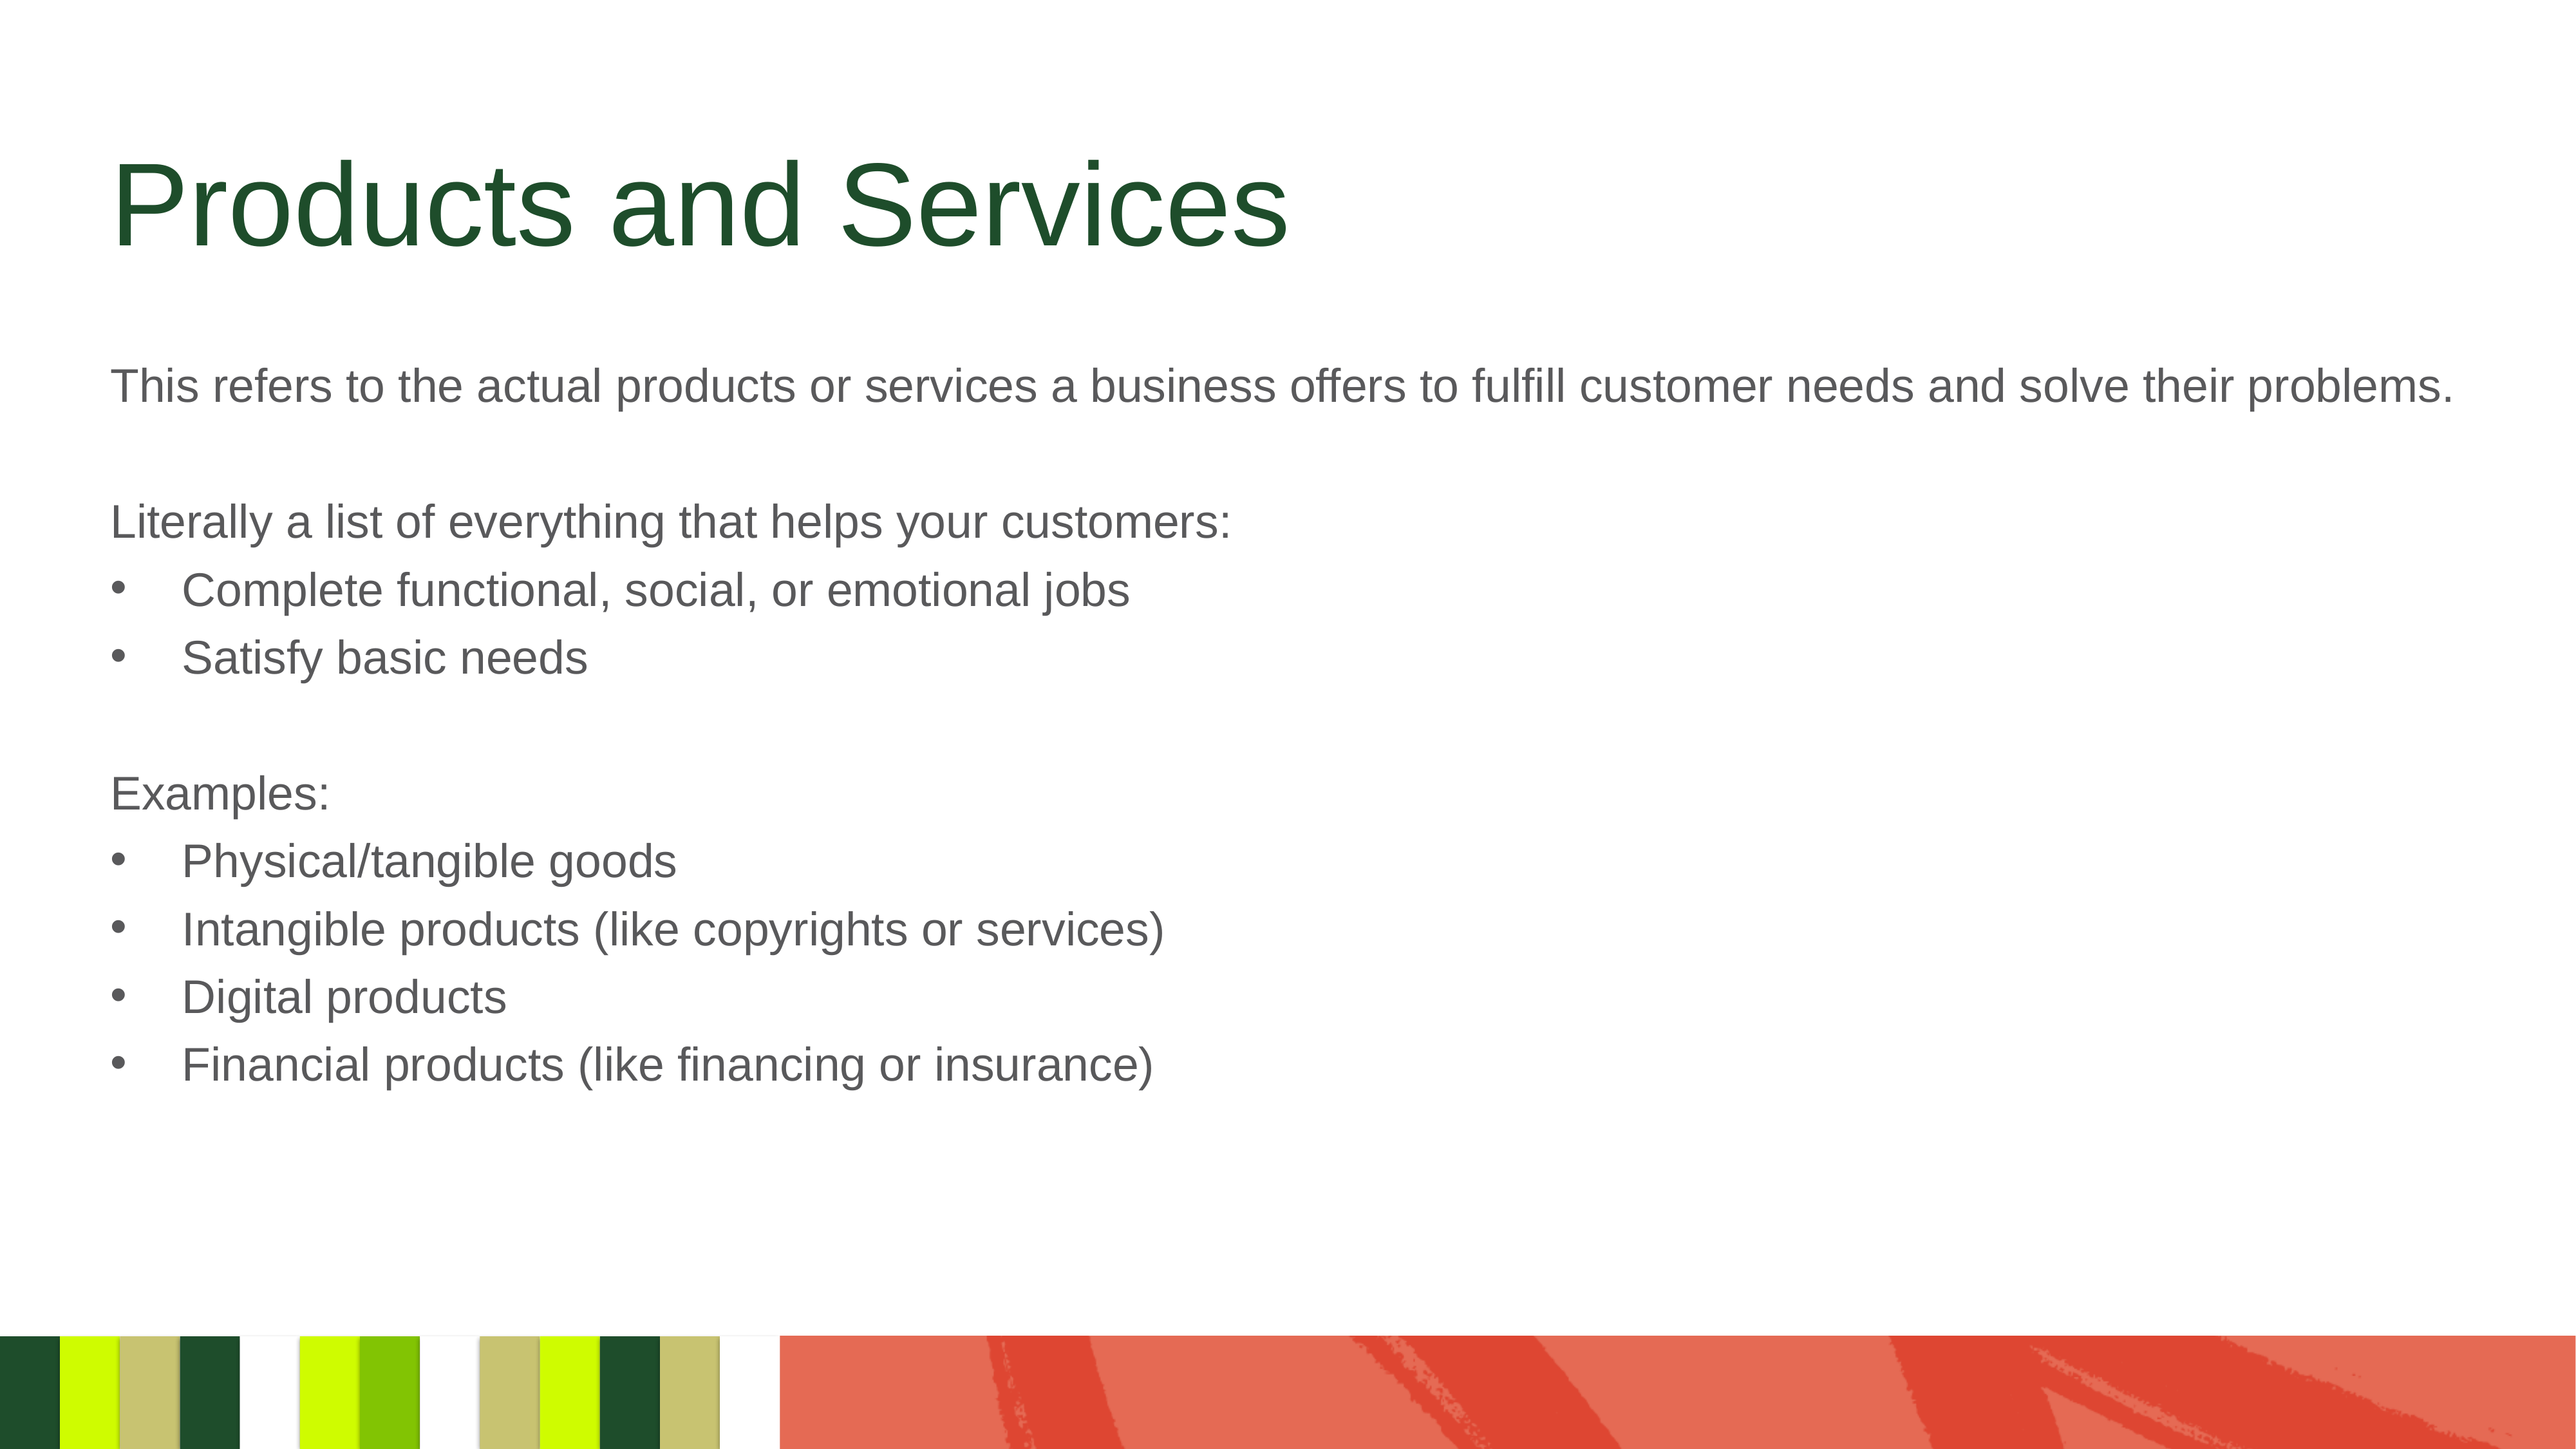

# Products and Services
This refers to the actual products or services a business offers to fulfill customer needs and solve their problems.

Literally a list of everything that helps your customers:
Complete functional, social, or emotional jobs
Satisfy basic needs

Examples:
Physical/tangible goods
Intangible products (like copyrights or services)
Digital products
Financial products (like financing or insurance)